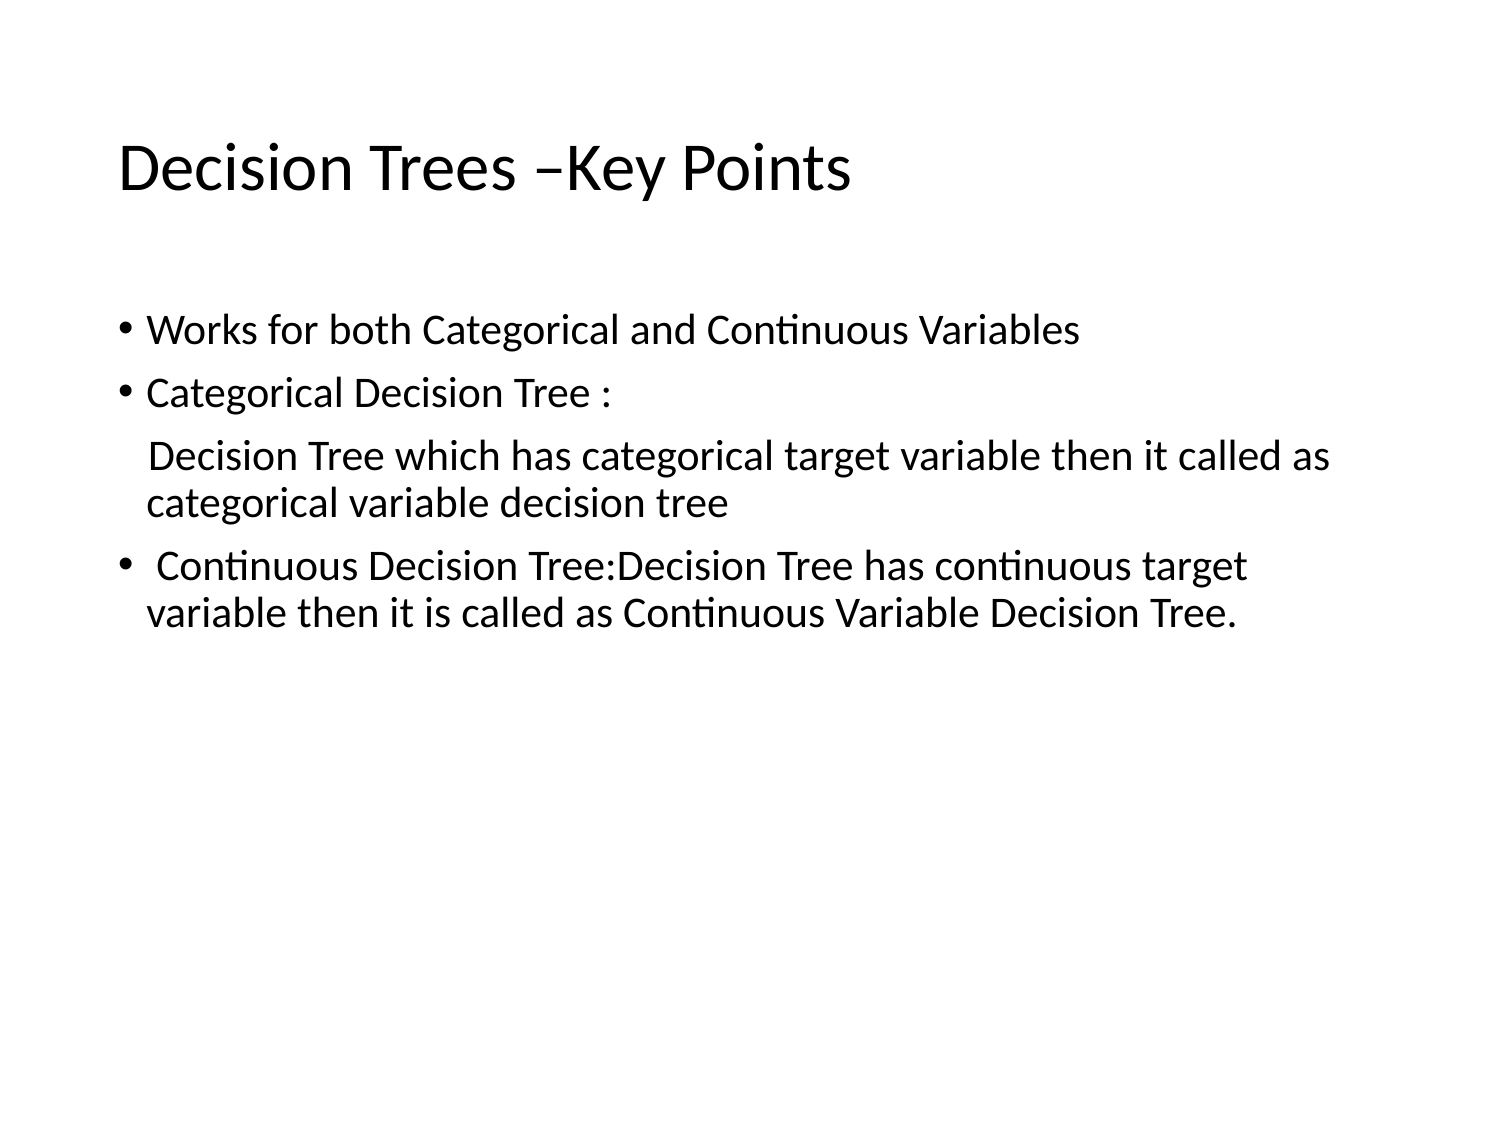

# Decision Trees –Key Points
Works for both Categorical and Continuous Variables
Categorical Decision Tree :
   Decision Tree which has categorical target variable then it called as categorical variable decision tree
 Continuous Decision Tree:Decision Tree has continuous target variable then it is called as Continuous Variable Decision Tree.